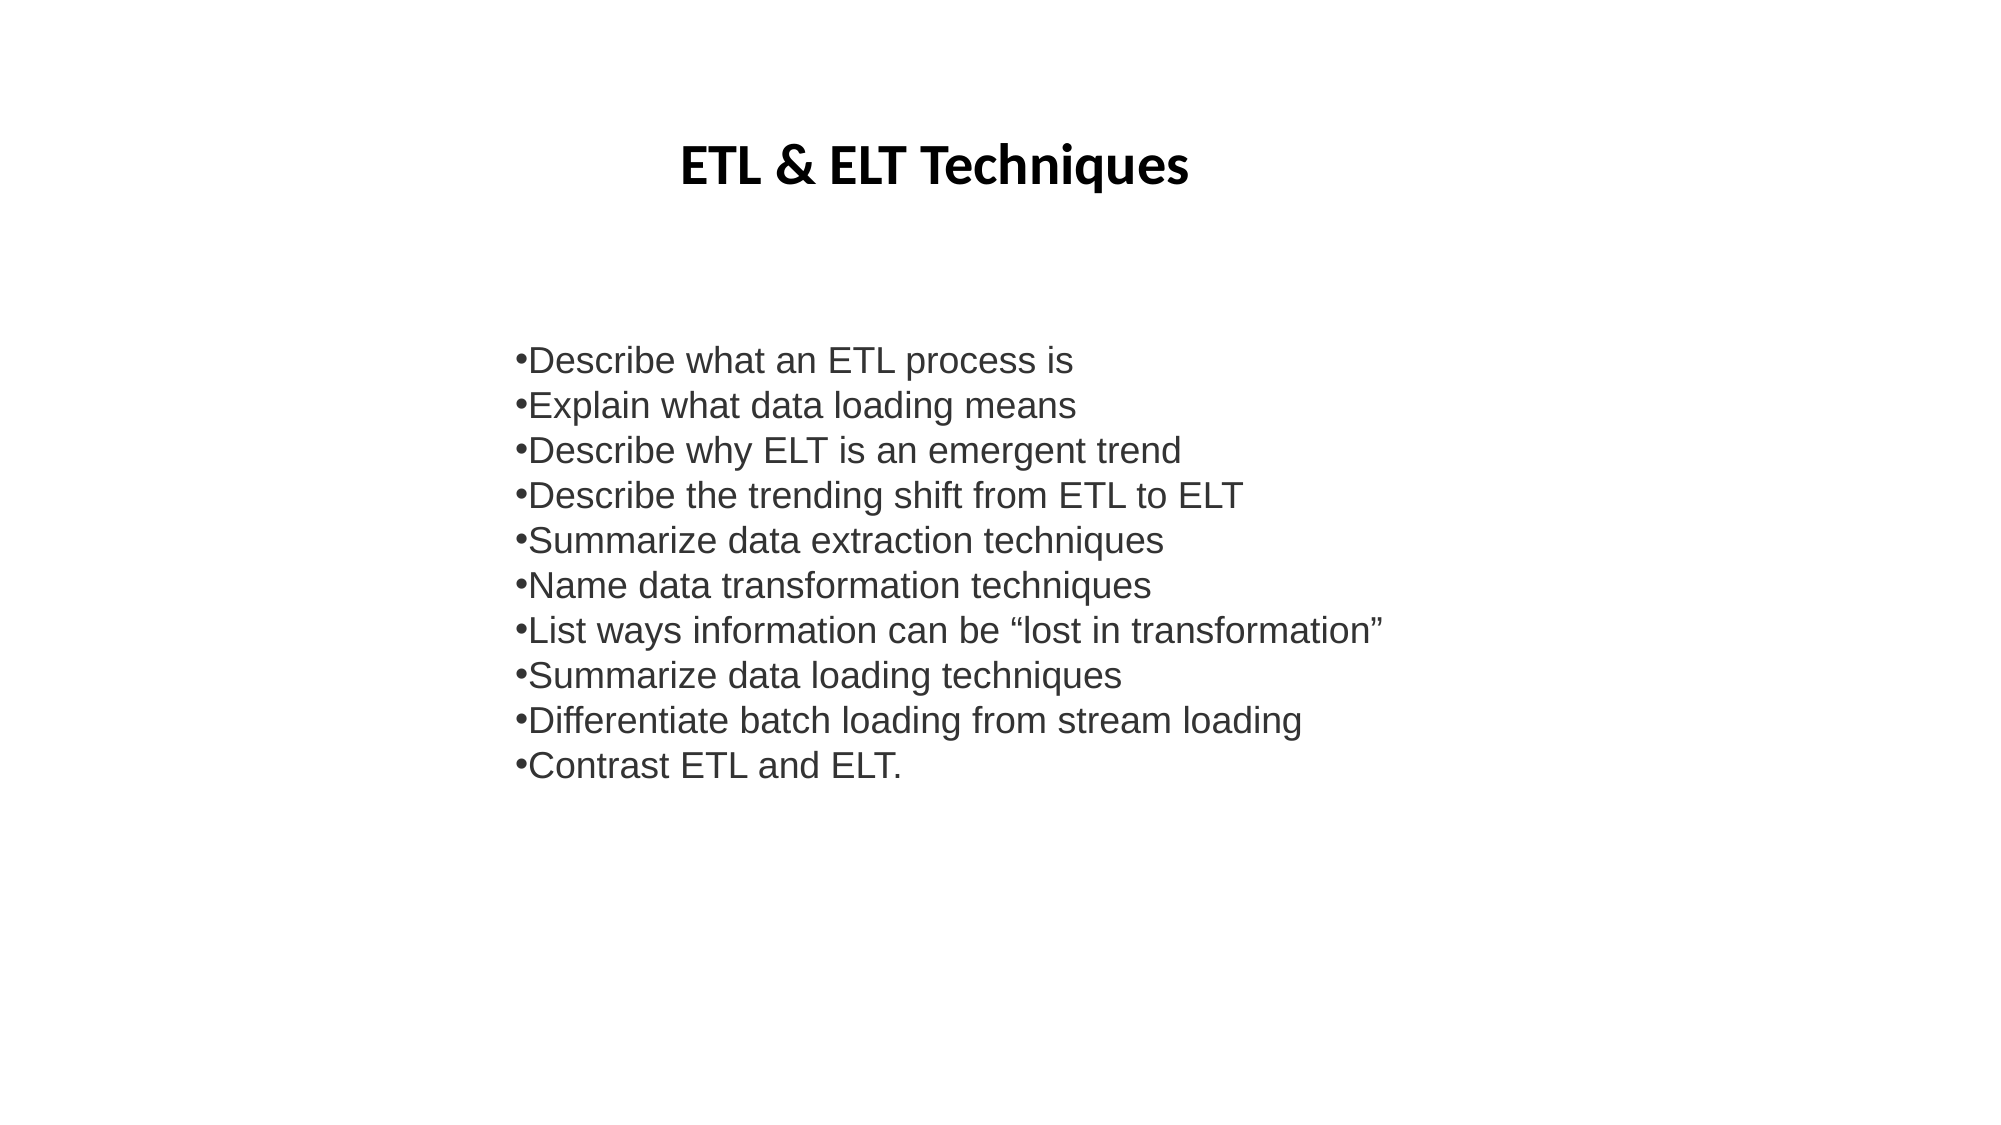

ETL & ELT Techniques
Describe what an ETL process is
Explain what data loading means
Describe why ELT is an emergent trend
Describe the trending shift from ETL to ELT
Summarize data extraction techniques
Name data transformation techniques
List ways information can be “lost in transformation”
Summarize data loading techniques
Differentiate batch loading from stream loading ​
Contrast ETL and ELT.